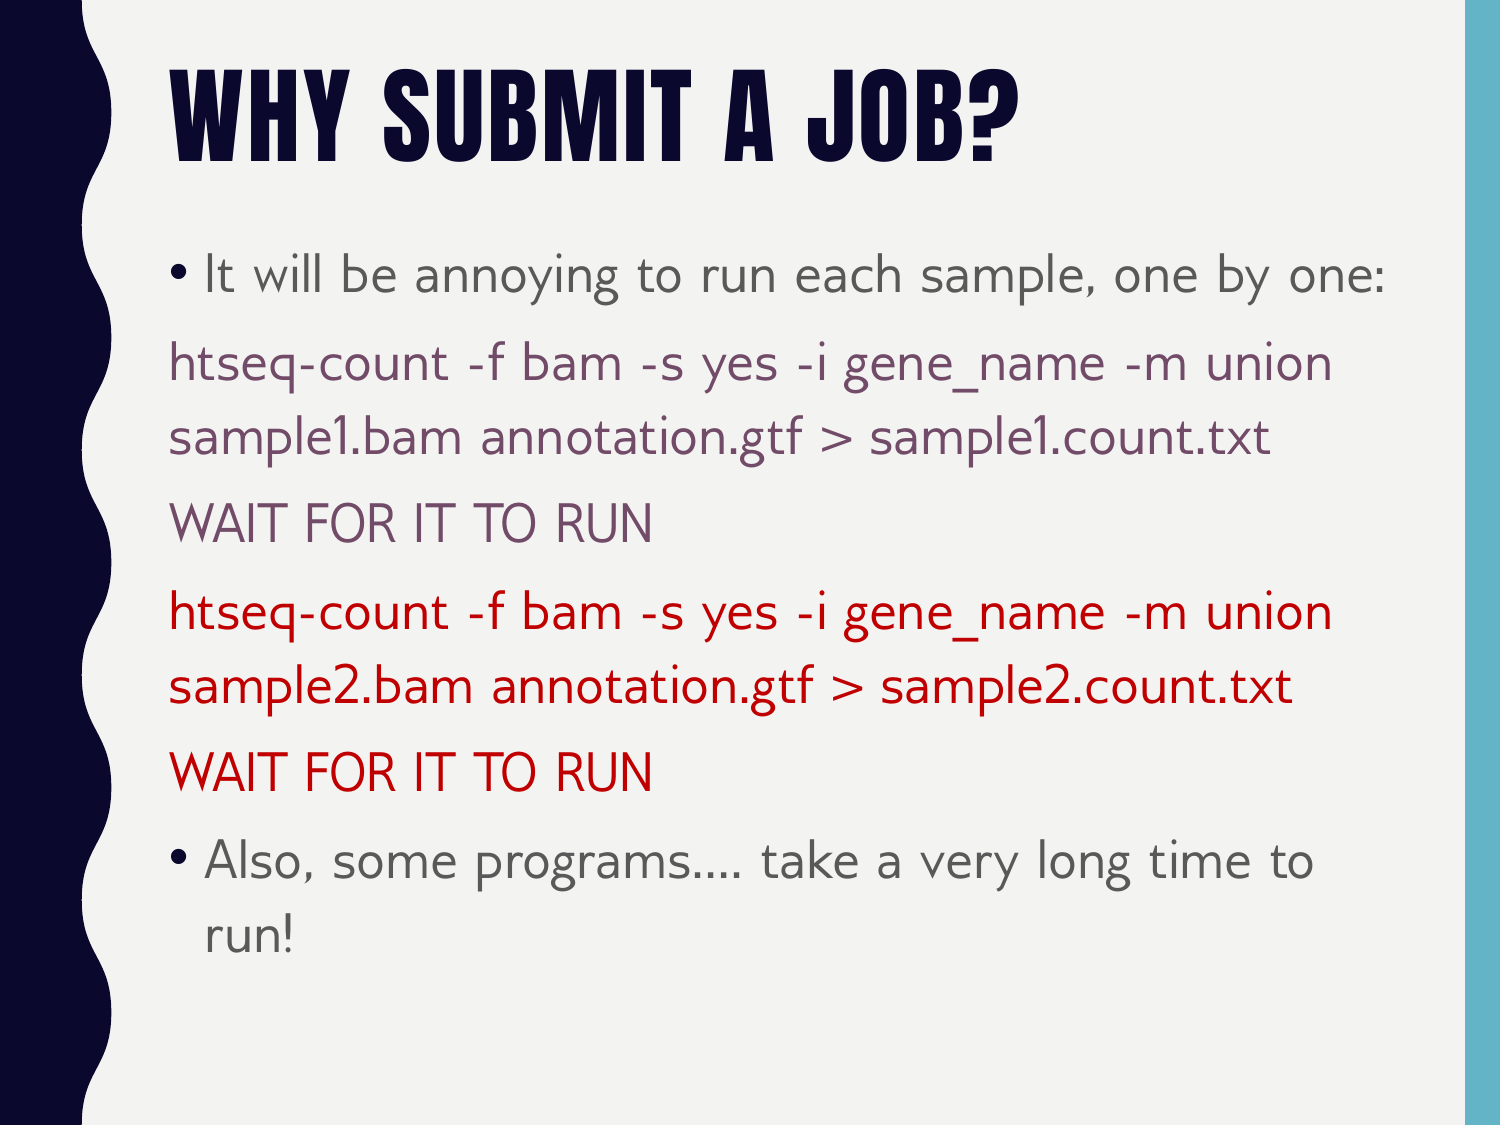

# Why submit a job?
It will be annoying to run each sample, one by one:
htseq-count -f bam -s yes -i gene_name -m union sample1.bam annotation.gtf > sample1.count.txt
WAIT FOR IT TO RUN
htseq-count -f bam -s yes -i gene_name -m union sample2.bam annotation.gtf > sample2.count.txt
WAIT FOR IT TO RUN
Also, some programs…. take a very long time to run!